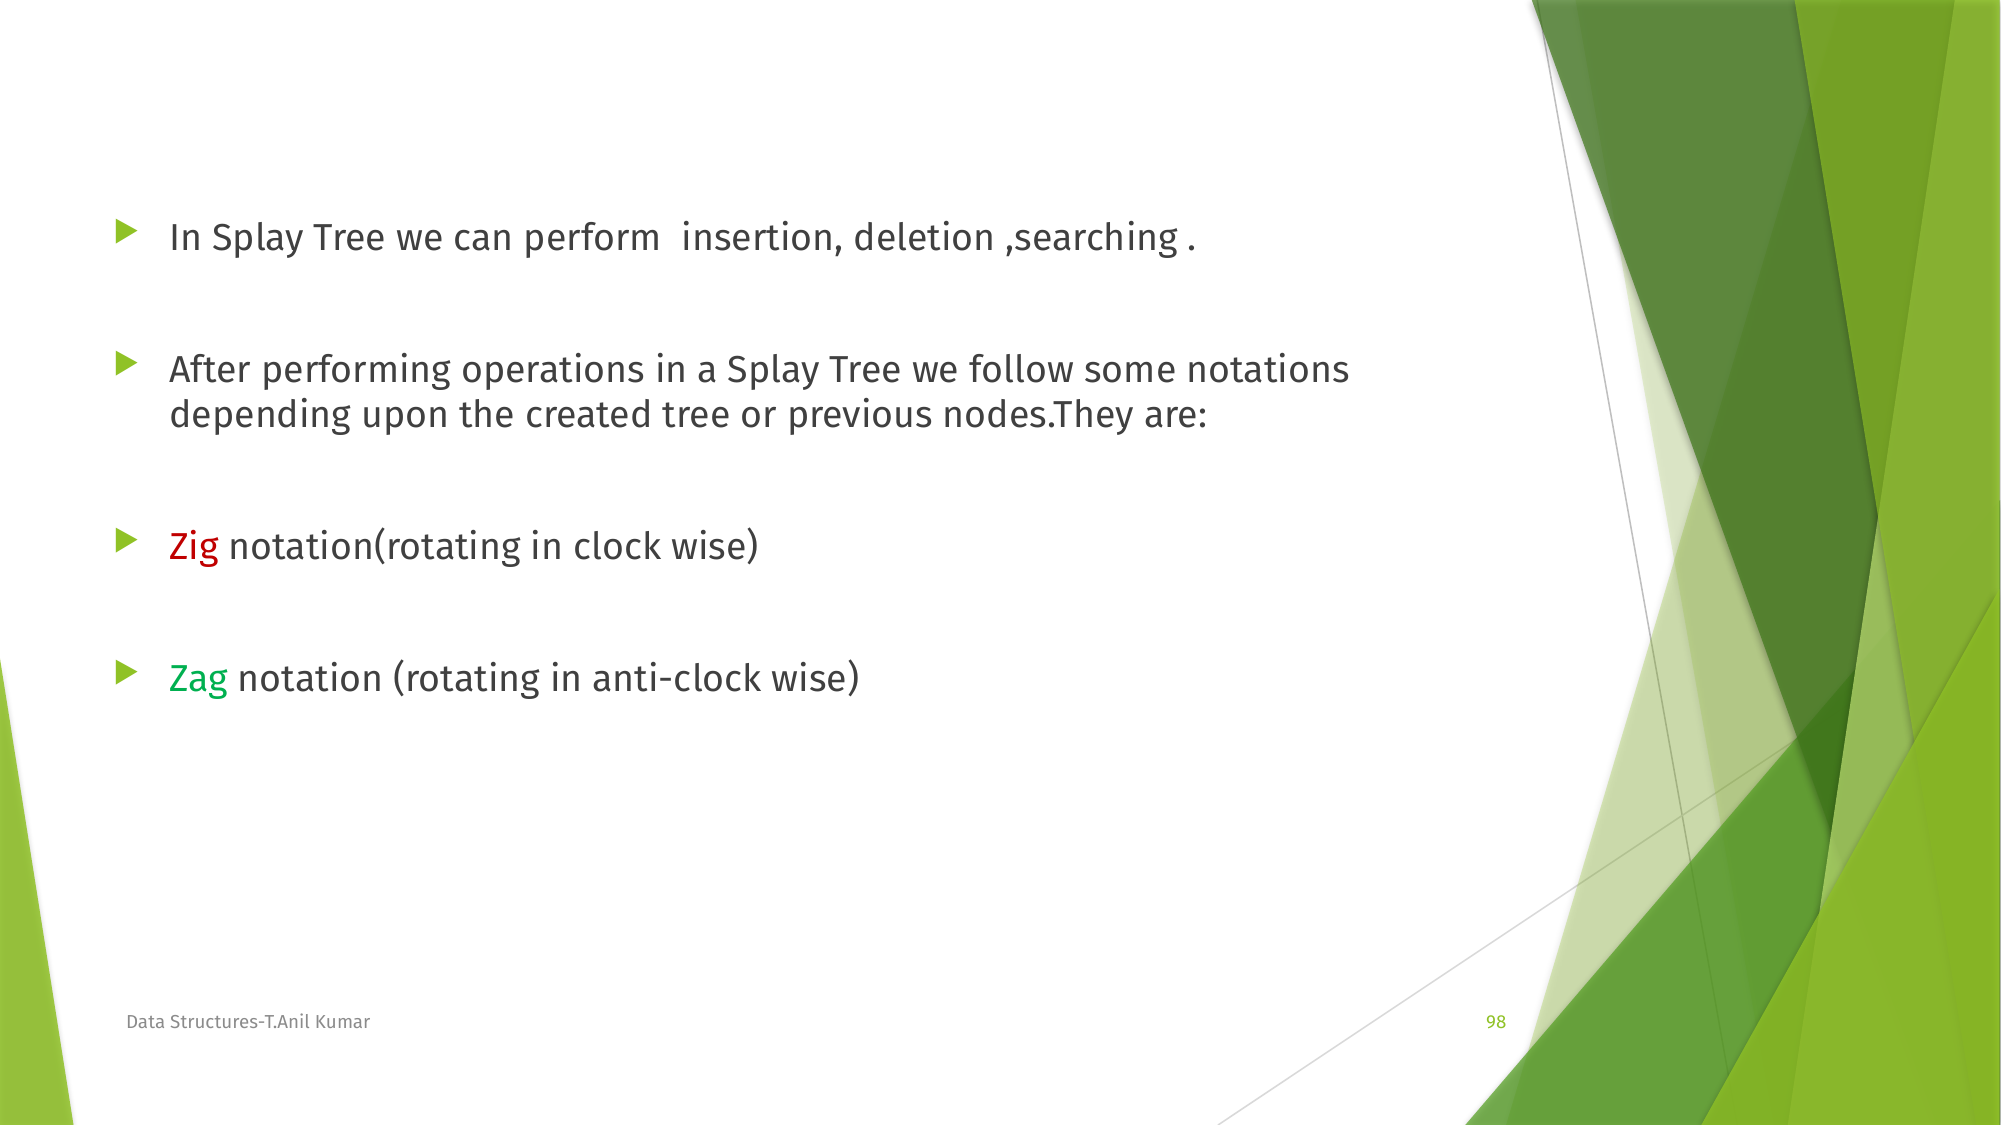

In Splay Tree we can perform  insertion, deletion ,searching .

After performing operations in a Splay Tree we follow some notations depending upon the created tree or previous nodes.They are:

Zig notation(rotating in clock wise)

Zag notation (rotating in anti-clock wise)

Data Structures-T.Anil Kumar
98